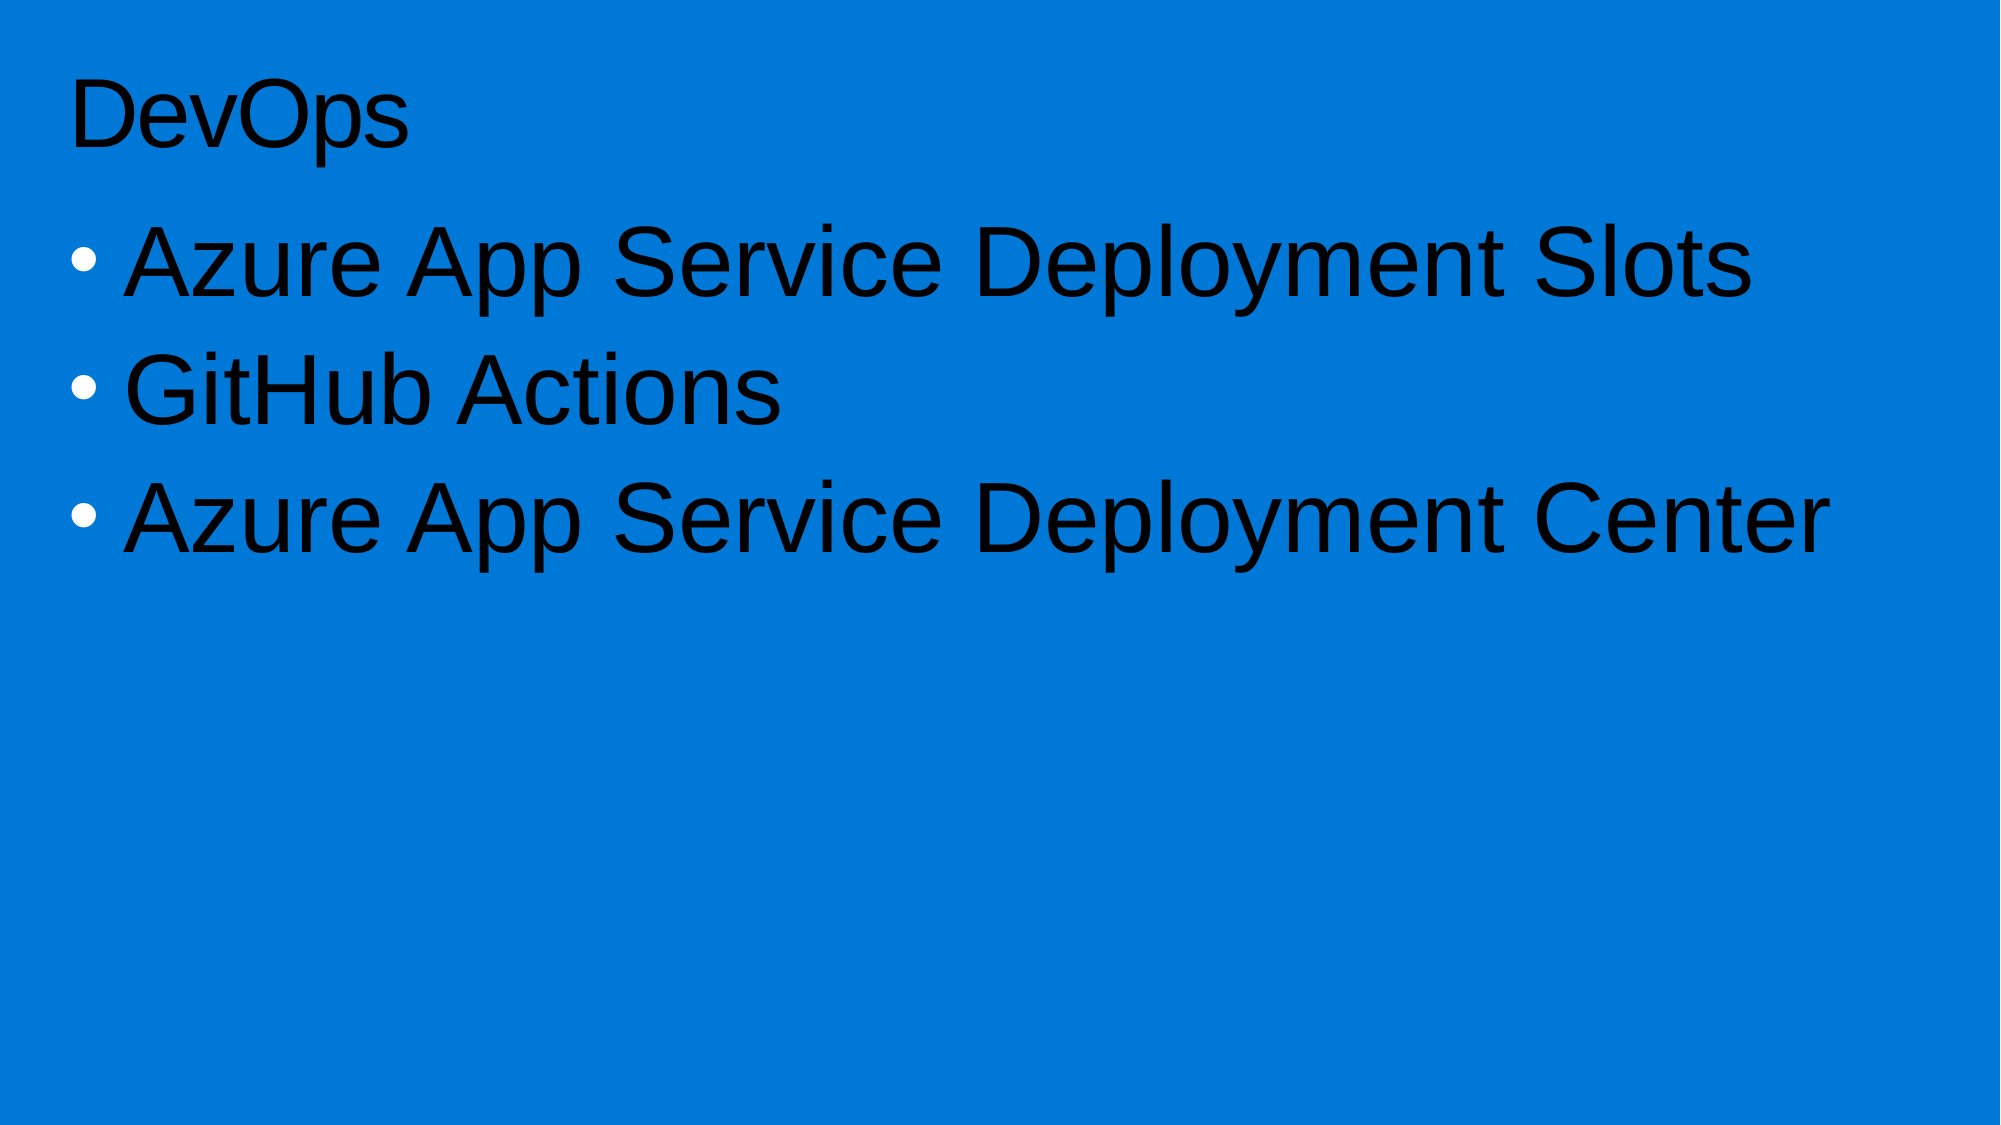

# DevOps
Azure App Service Deployment Slots
GitHub Actions
Azure App Service Deployment Center